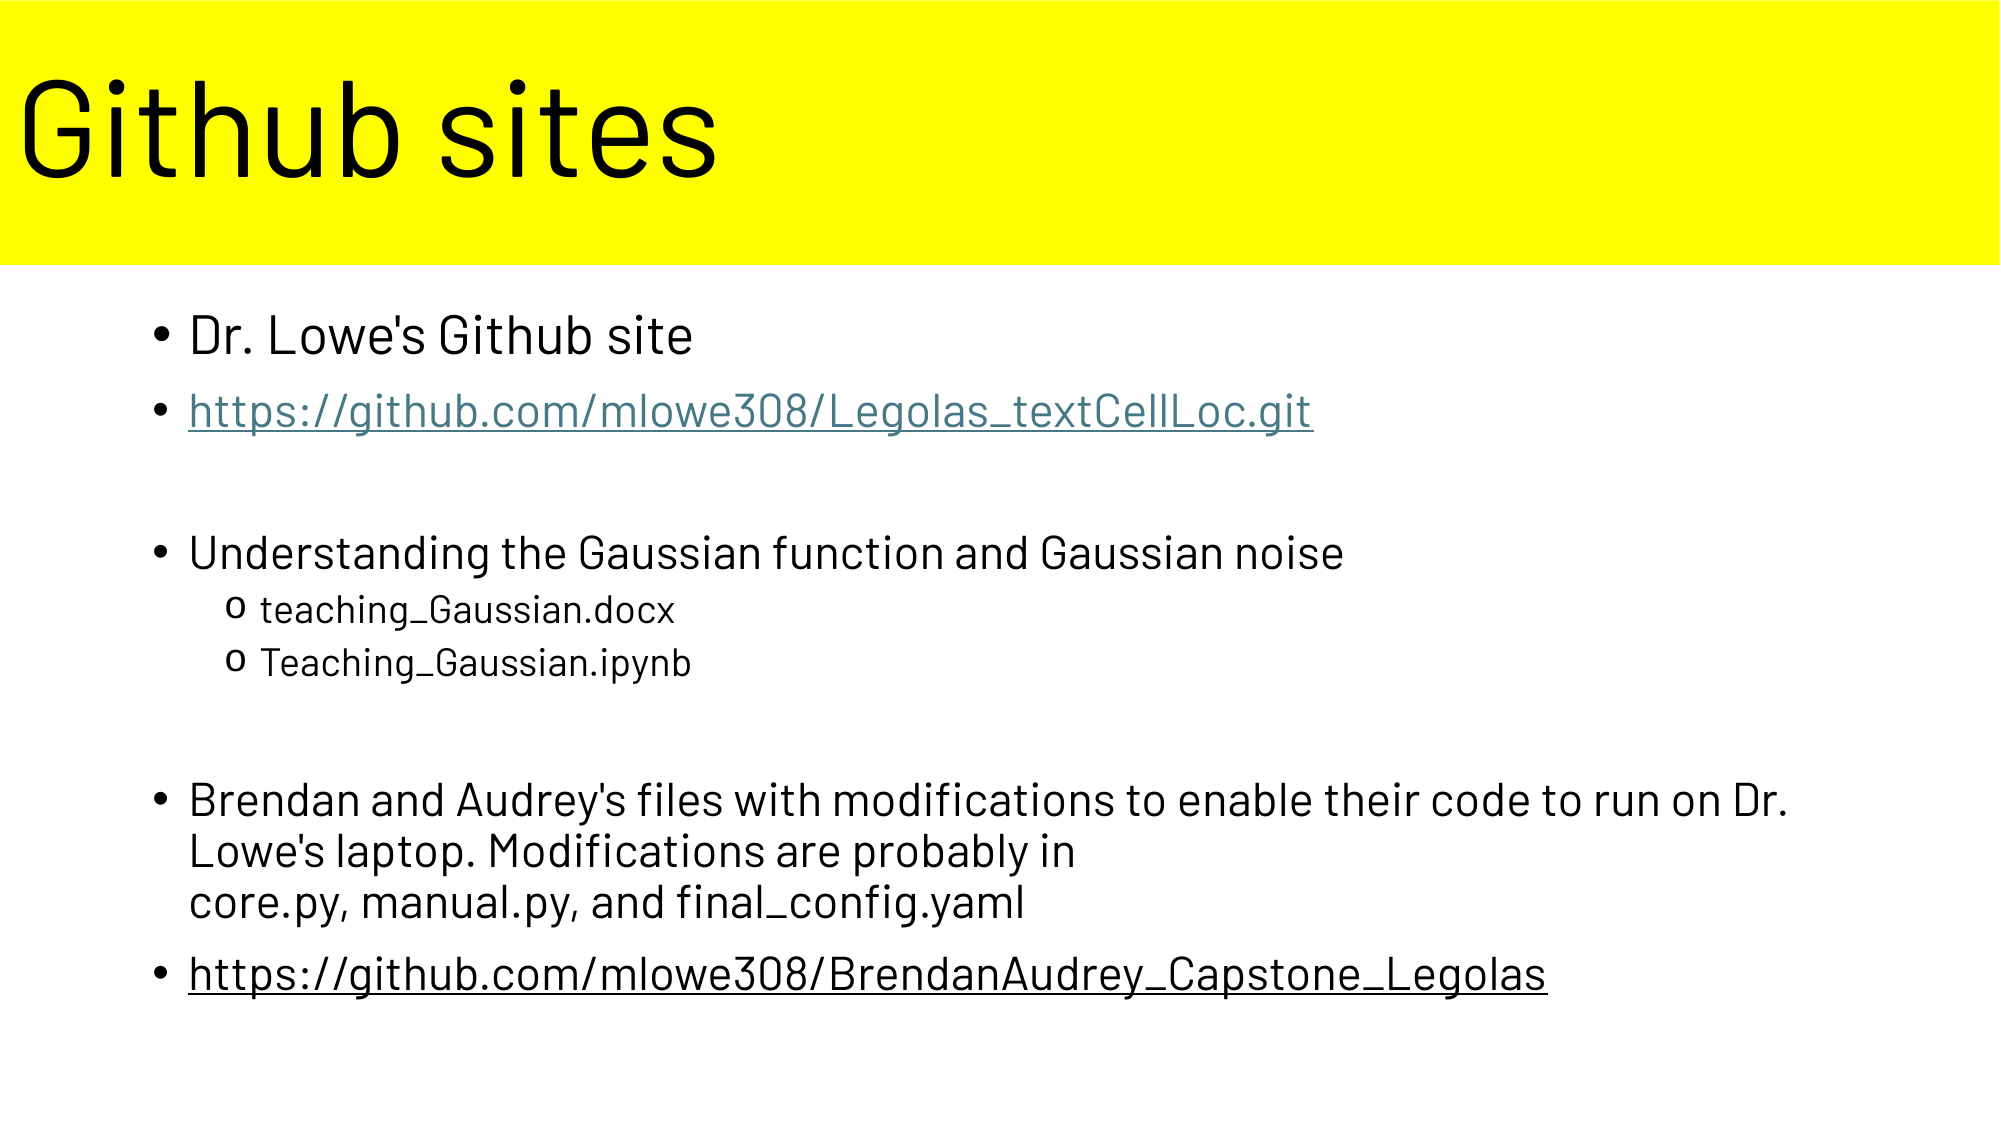

# Github sites
Dr. Lowe's Github site
https://github.com/mlowe308/Legolas_textCellLoc.git

Understanding the Gaussian function and Gaussian noise
teaching_Gaussian.docx
Teaching_Gaussian.ipynb

Brendan and Audrey's files with modifications to enable their code to run on Dr. Lowe's laptop. Modifications are probably in core.py, manual.py, and final_config.yaml
https://github.com/mlowe308/BrendanAudrey_Capstone_Legolas